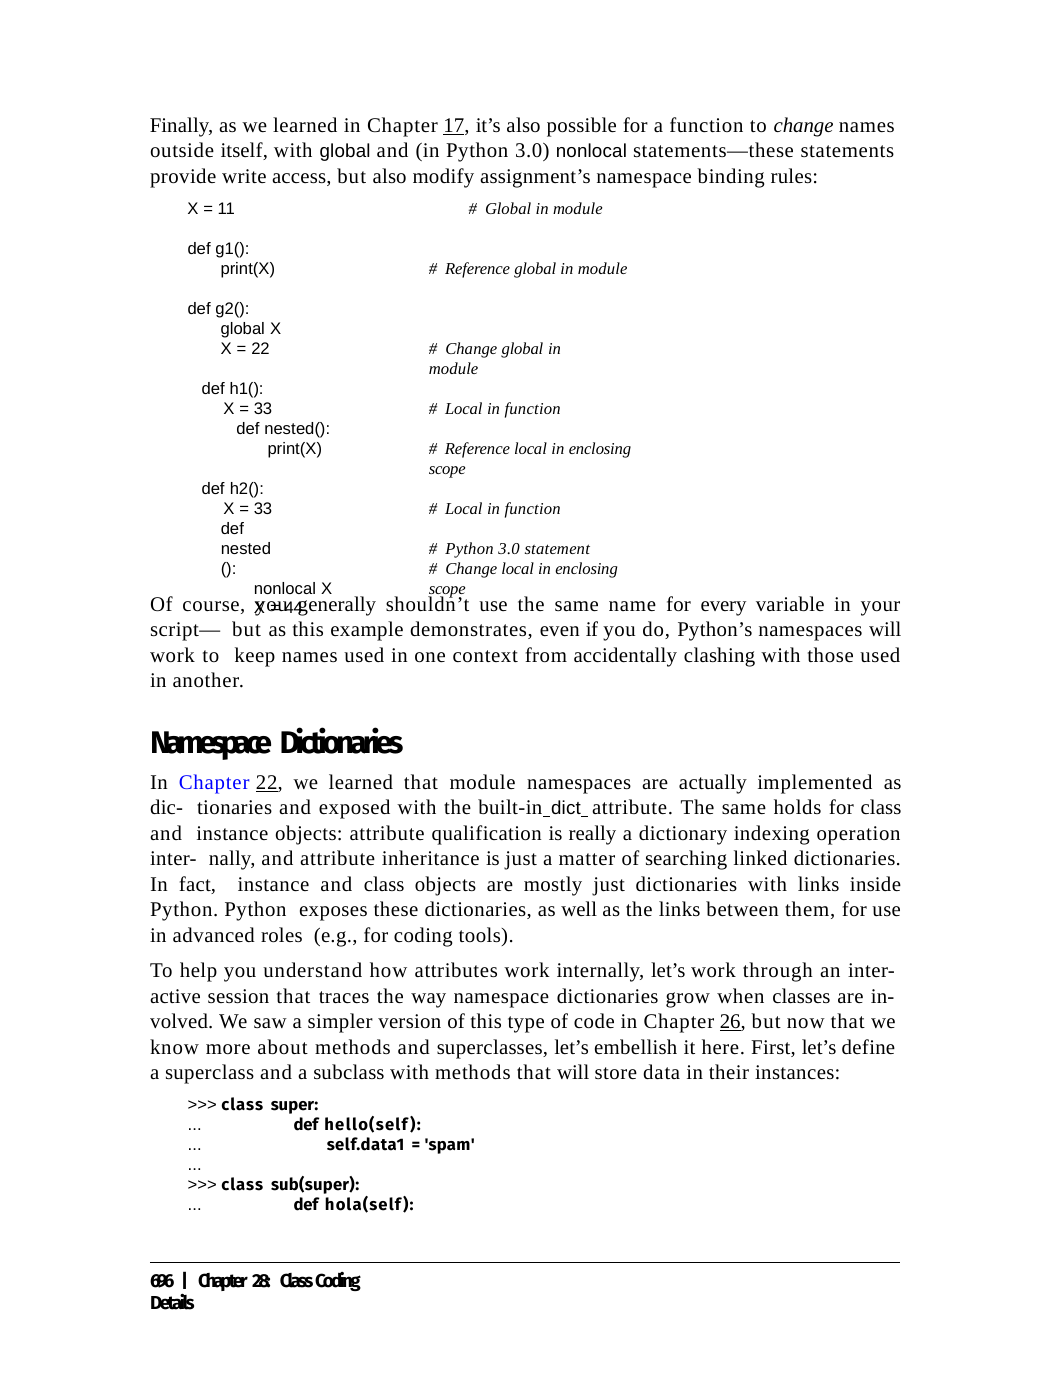

Finally, as we learned in Chapter 17, it’s also possible for a function to change names  outside itself, with global and (in Python 3.0) nonlocal statements—these statements  provide write access, but also modify assignment’s namespace binding rules:
X = 11	# Global in module
def g1():
print(X)
# Reference global in module
def g2():
global X  X = 22
# Change global in module
def h1():
X = 33
def nested():
print(X)
# Local in function
# Reference local in enclosing scope
def h2():
X = 33
def nested():
nonlocal X  X = 44
# Local in function
# Python 3.0 statement
# Change local in enclosing scope
Of course, you generally shouldn’t use the same name for every variable in your script—  but as this example demonstrates, even if you do, Python’s namespaces will work to  keep names used in one context from accidentally clashing with those used in another.

Namespace Dictionaries
In Chapter 22, we learned that module namespaces are actually implemented as dic-  tionaries and exposed with the built-in dict attribute. The same holds for class and  instance objects: attribute qualification is really a dictionary indexing operation inter-  nally, and attribute inheritance is just a matter of searching linked dictionaries. In fact,  instance and class objects are mostly just dictionaries with links inside Python. Python  exposes these dictionaries, as well as the links between them, for use in advanced roles  (e.g., for coding tools).
To help you understand how attributes work internally, let’s work through an inter-  active session that traces the way namespace dictionaries grow when classes are in-  volved. We saw a simpler version of this type of code in Chapter 26, but now that we  know more about methods and superclasses, let’s embellish it here. First, let’s define  a superclass and a subclass with methods that will store data in their instances:
>>> class super:
...	def hello(self):
...	self.data1 = 'spam'
...
>>> class sub(super):
...	def hola(self):

696  |  Chapter 28:  Class Coding Details